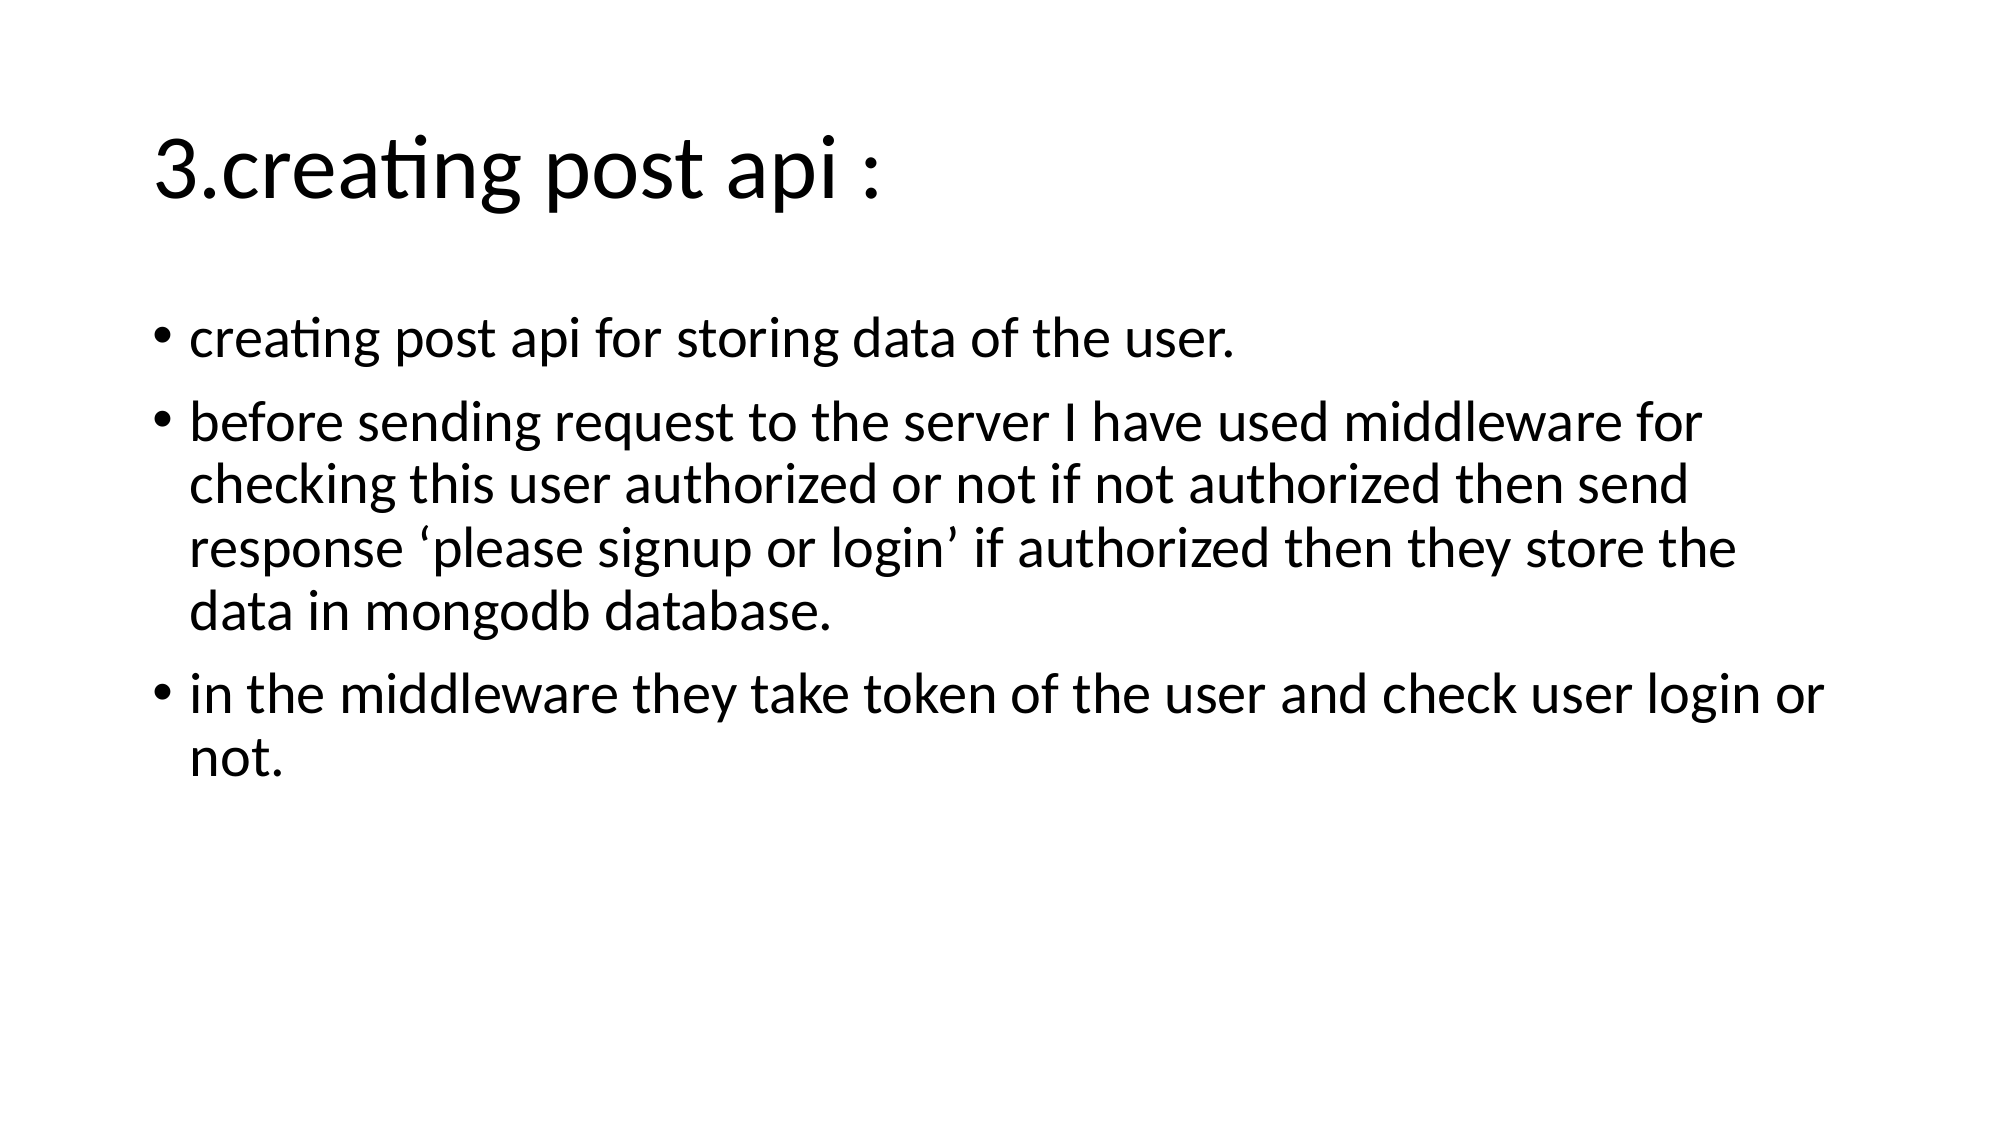

# 3.creating post api :
creating post api for storing data of the user.
before sending request to the server I have used middleware for checking this user authorized or not if not authorized then send response ‘please signup or login’ if authorized then they store the data in mongodb database.
in the middleware they take token of the user and check user login or not.